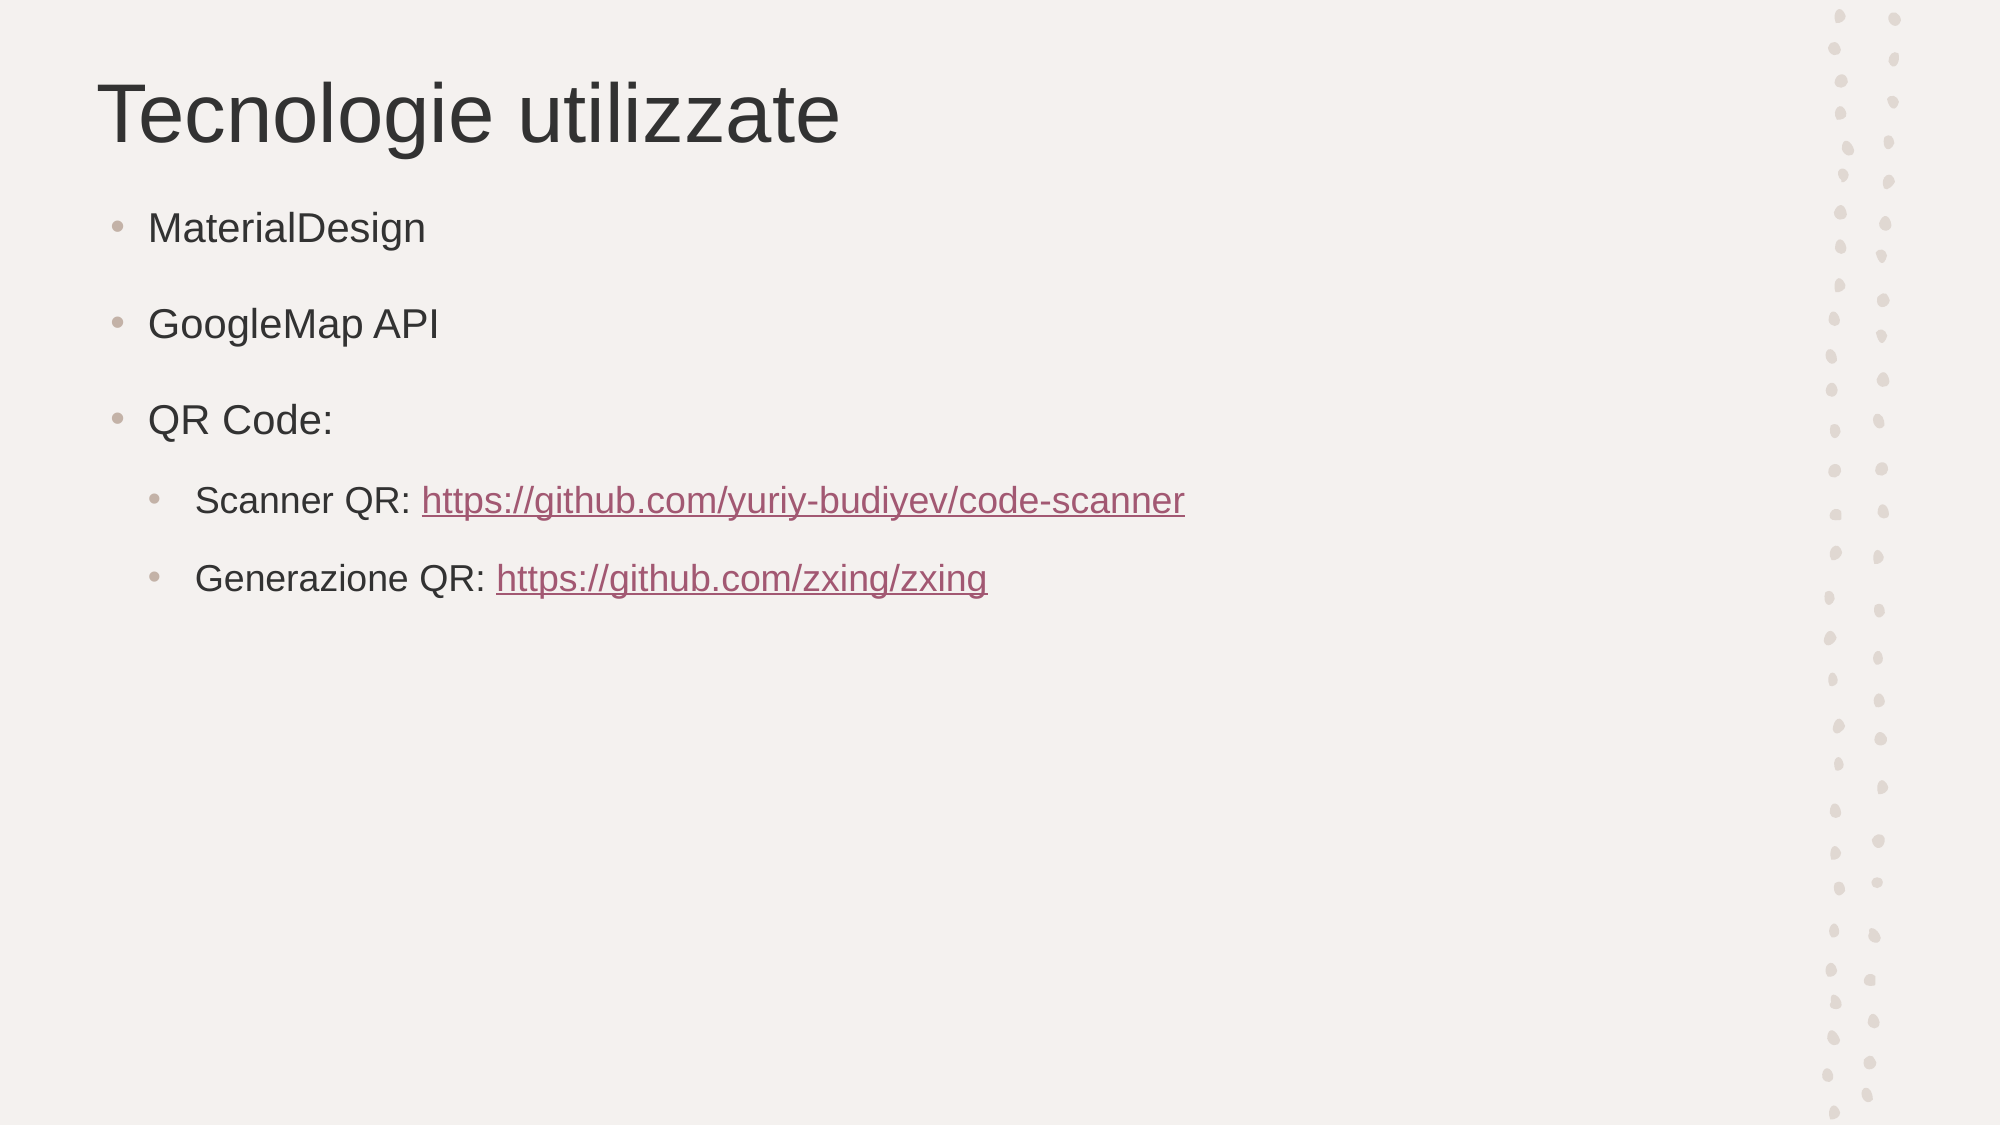

# Tecnologie utilizzate
MaterialDesign
GoogleMap API
QR Code:
Scanner QR: https://github.com/yuriy-budiyev/code-scanner
Generazione QR: https://github.com/zxing/zxing